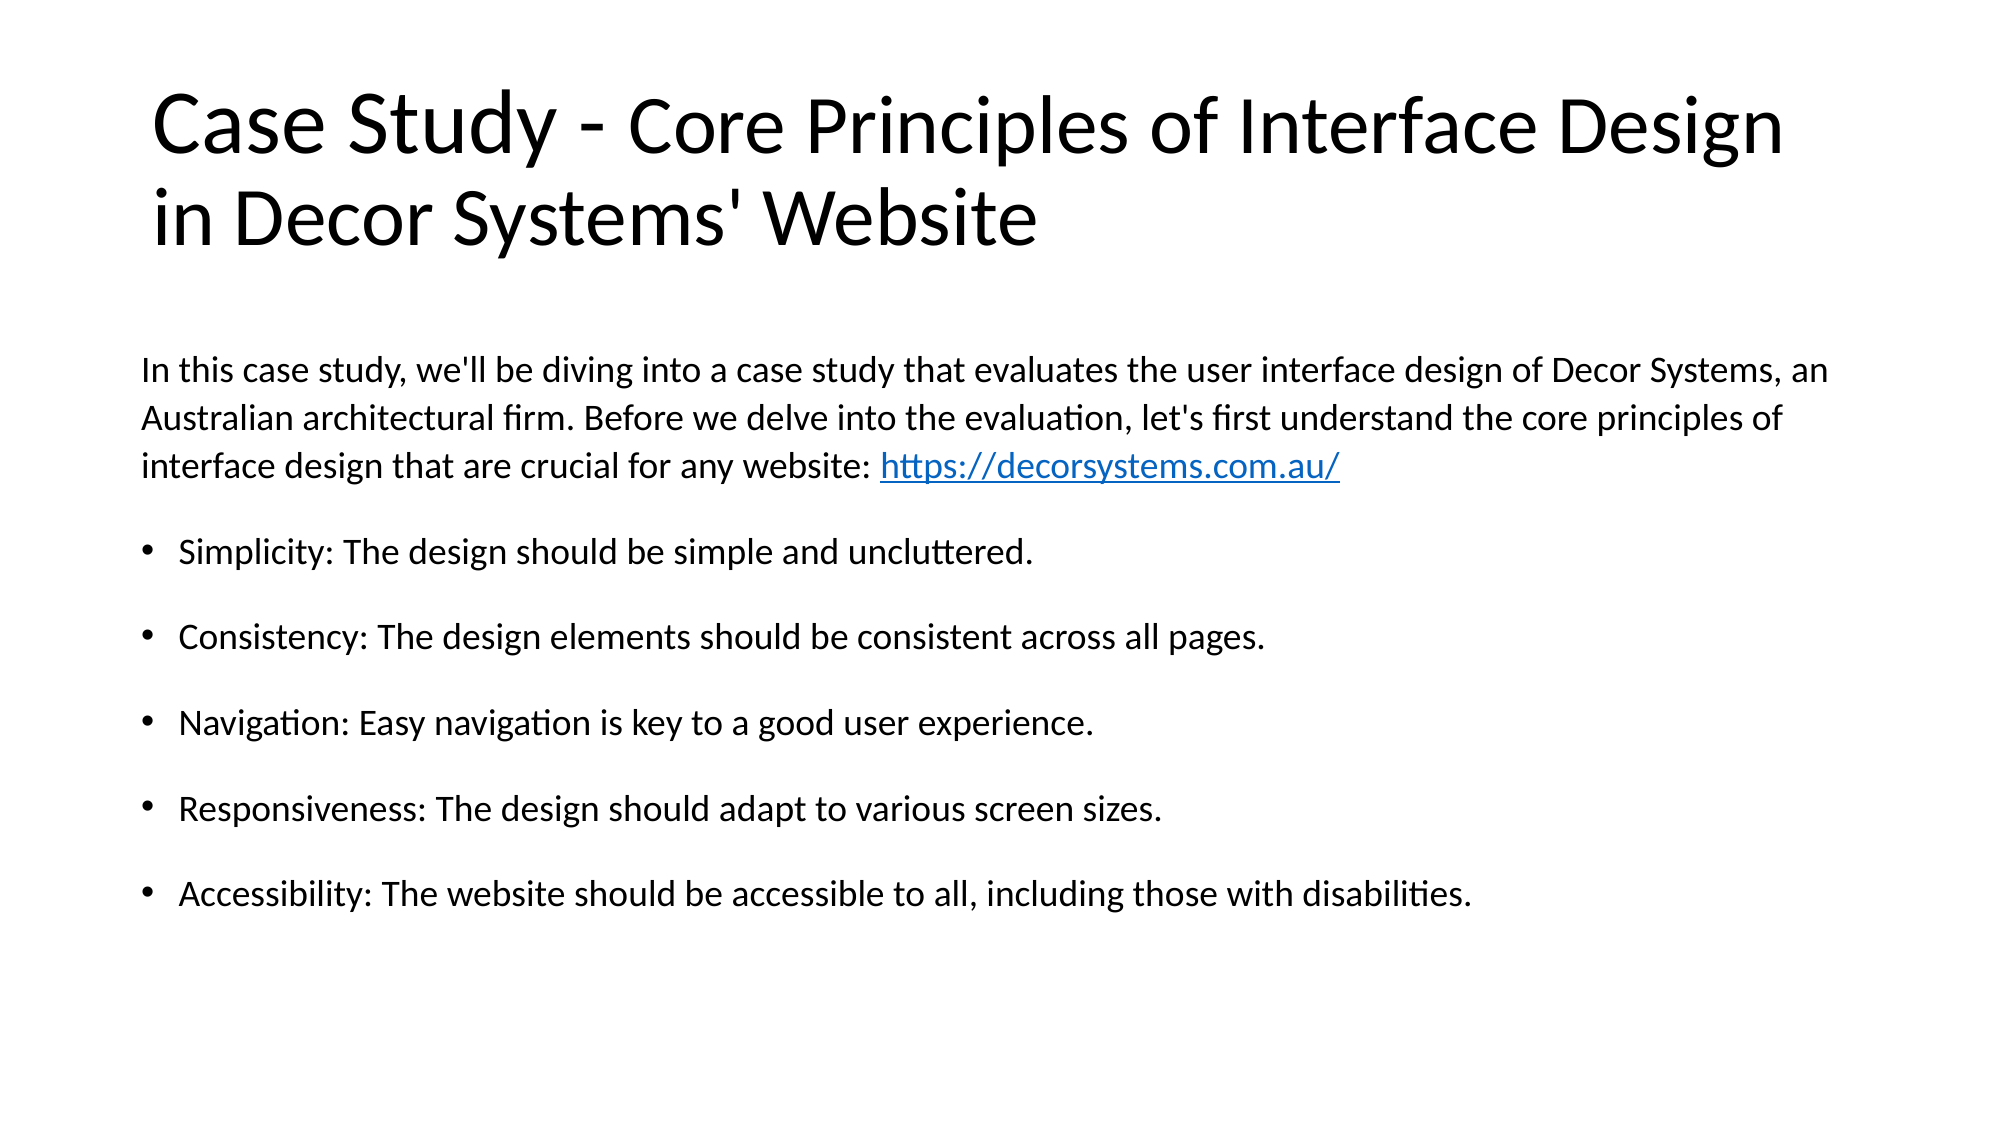

# Case Study - Core Principles of Interface Design in Decor Systems' Website
In this case study, we'll be diving into a case study that evaluates the user interface design of Decor Systems, an Australian architectural firm. Before we delve into the evaluation, let's first understand the core principles of interface design that are crucial for any website: https://decorsystems.com.au/
Simplicity: The design should be simple and uncluttered.
Consistency: The design elements should be consistent across all pages.
Navigation: Easy navigation is key to a good user experience.
Responsiveness: The design should adapt to various screen sizes.
Accessibility: The website should be accessible to all, including those with disabilities.